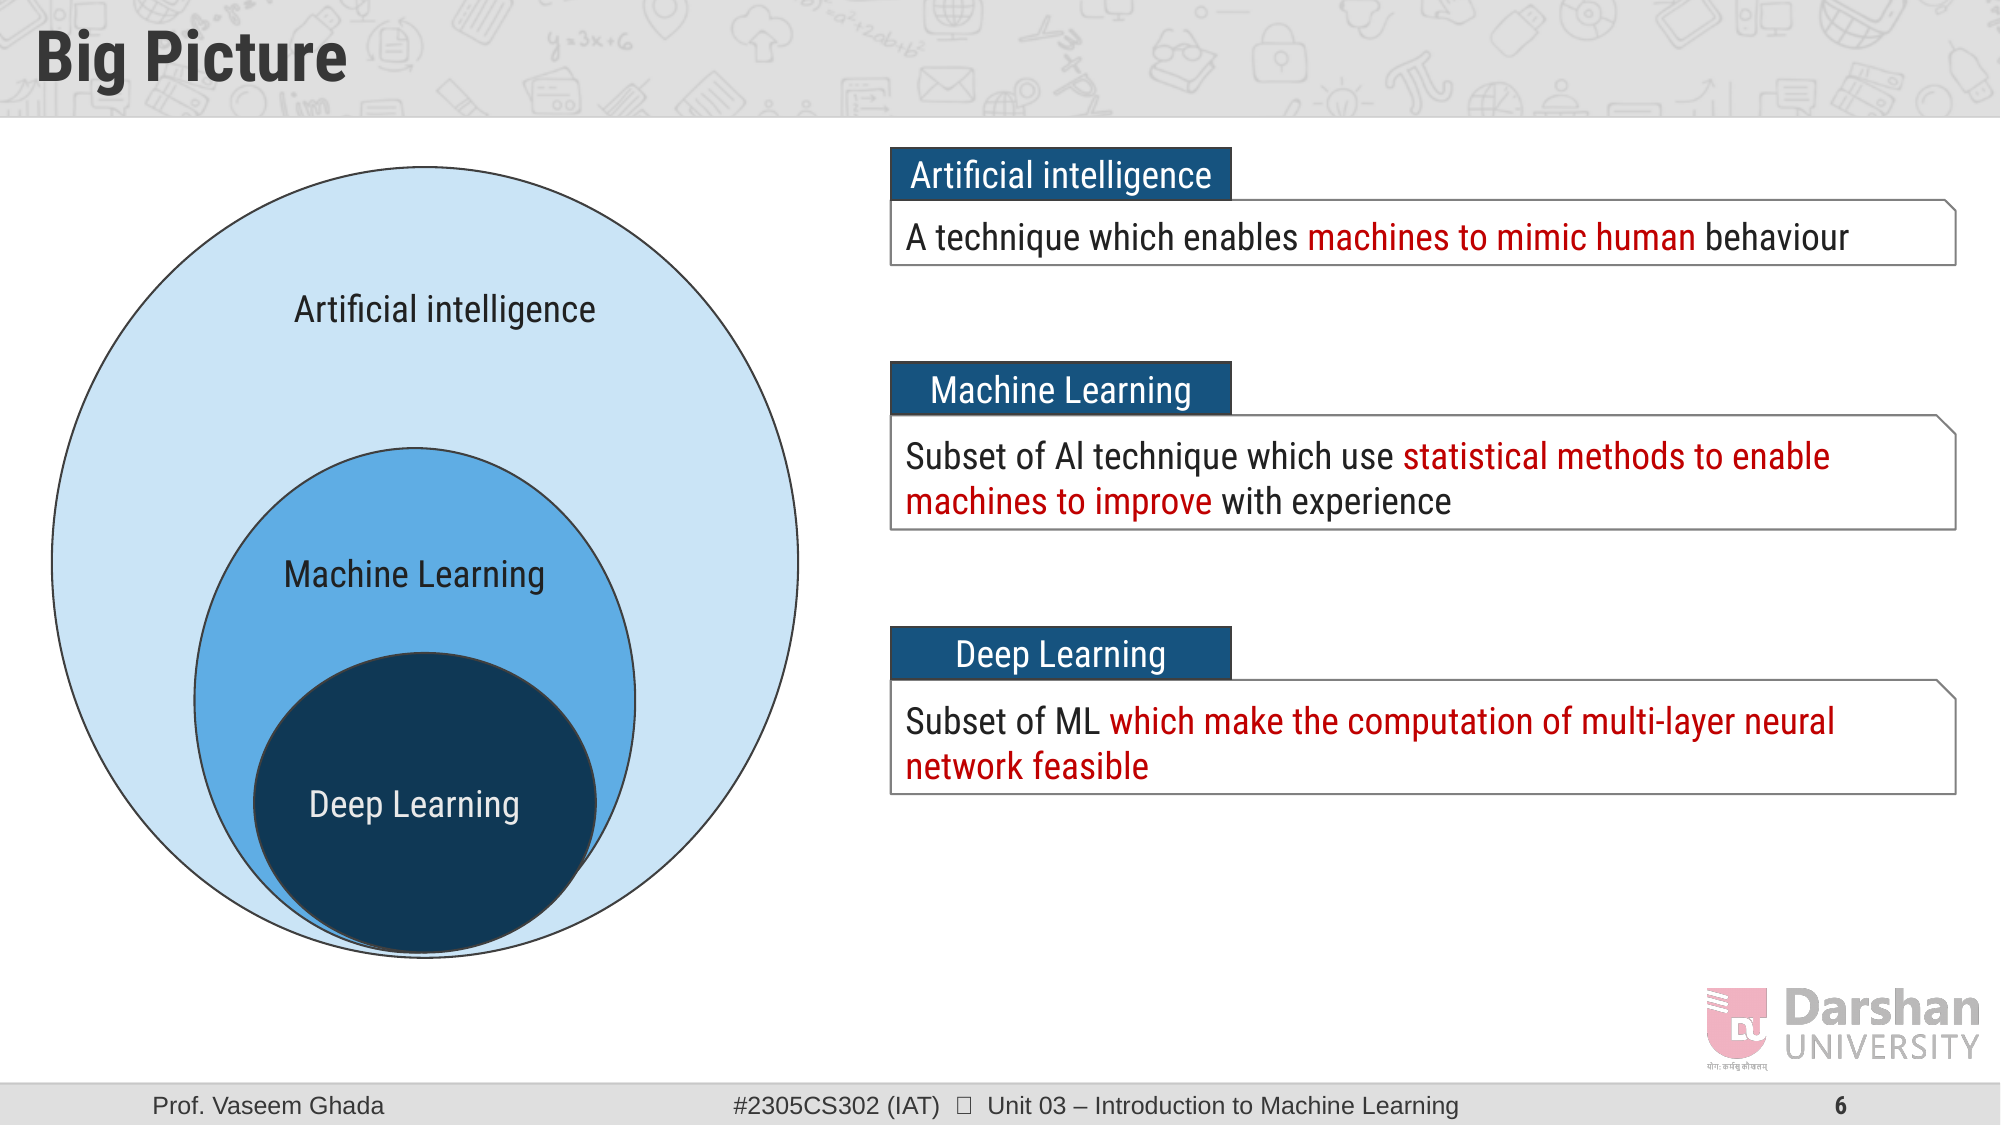

# Big Picture
Artificial intelligence

A technique which enables machines to mimic human behaviour
Artificial intelligence
Machine Learning
Subset of Al technique which use statistical methods to enable machines to improve with experience

Machine Learning
Deep Learning

Subset of ML which make the computation of multi-layer neural network feasible
Deep Learning